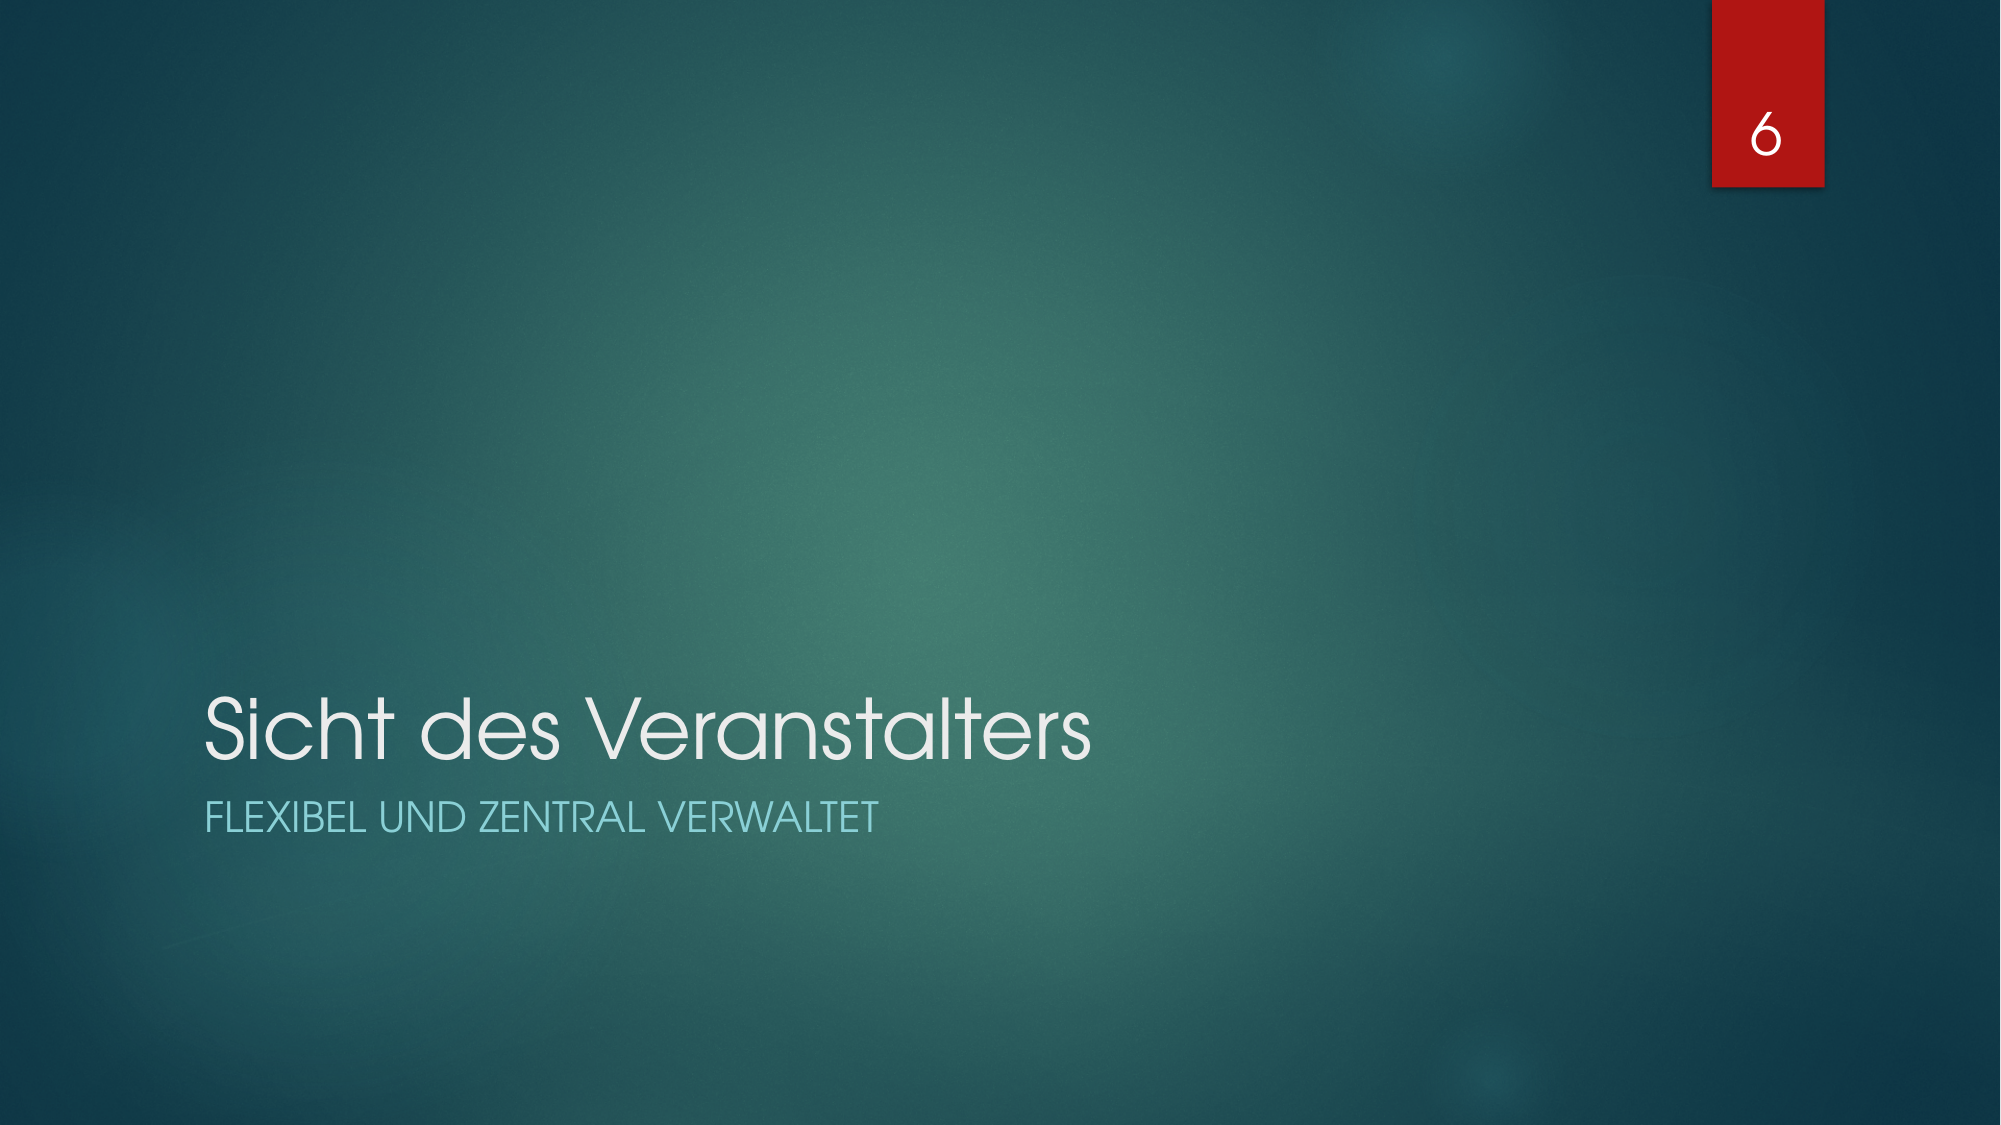

6
# Sicht des Veranstalters
Flexibel und zentral verwaltet